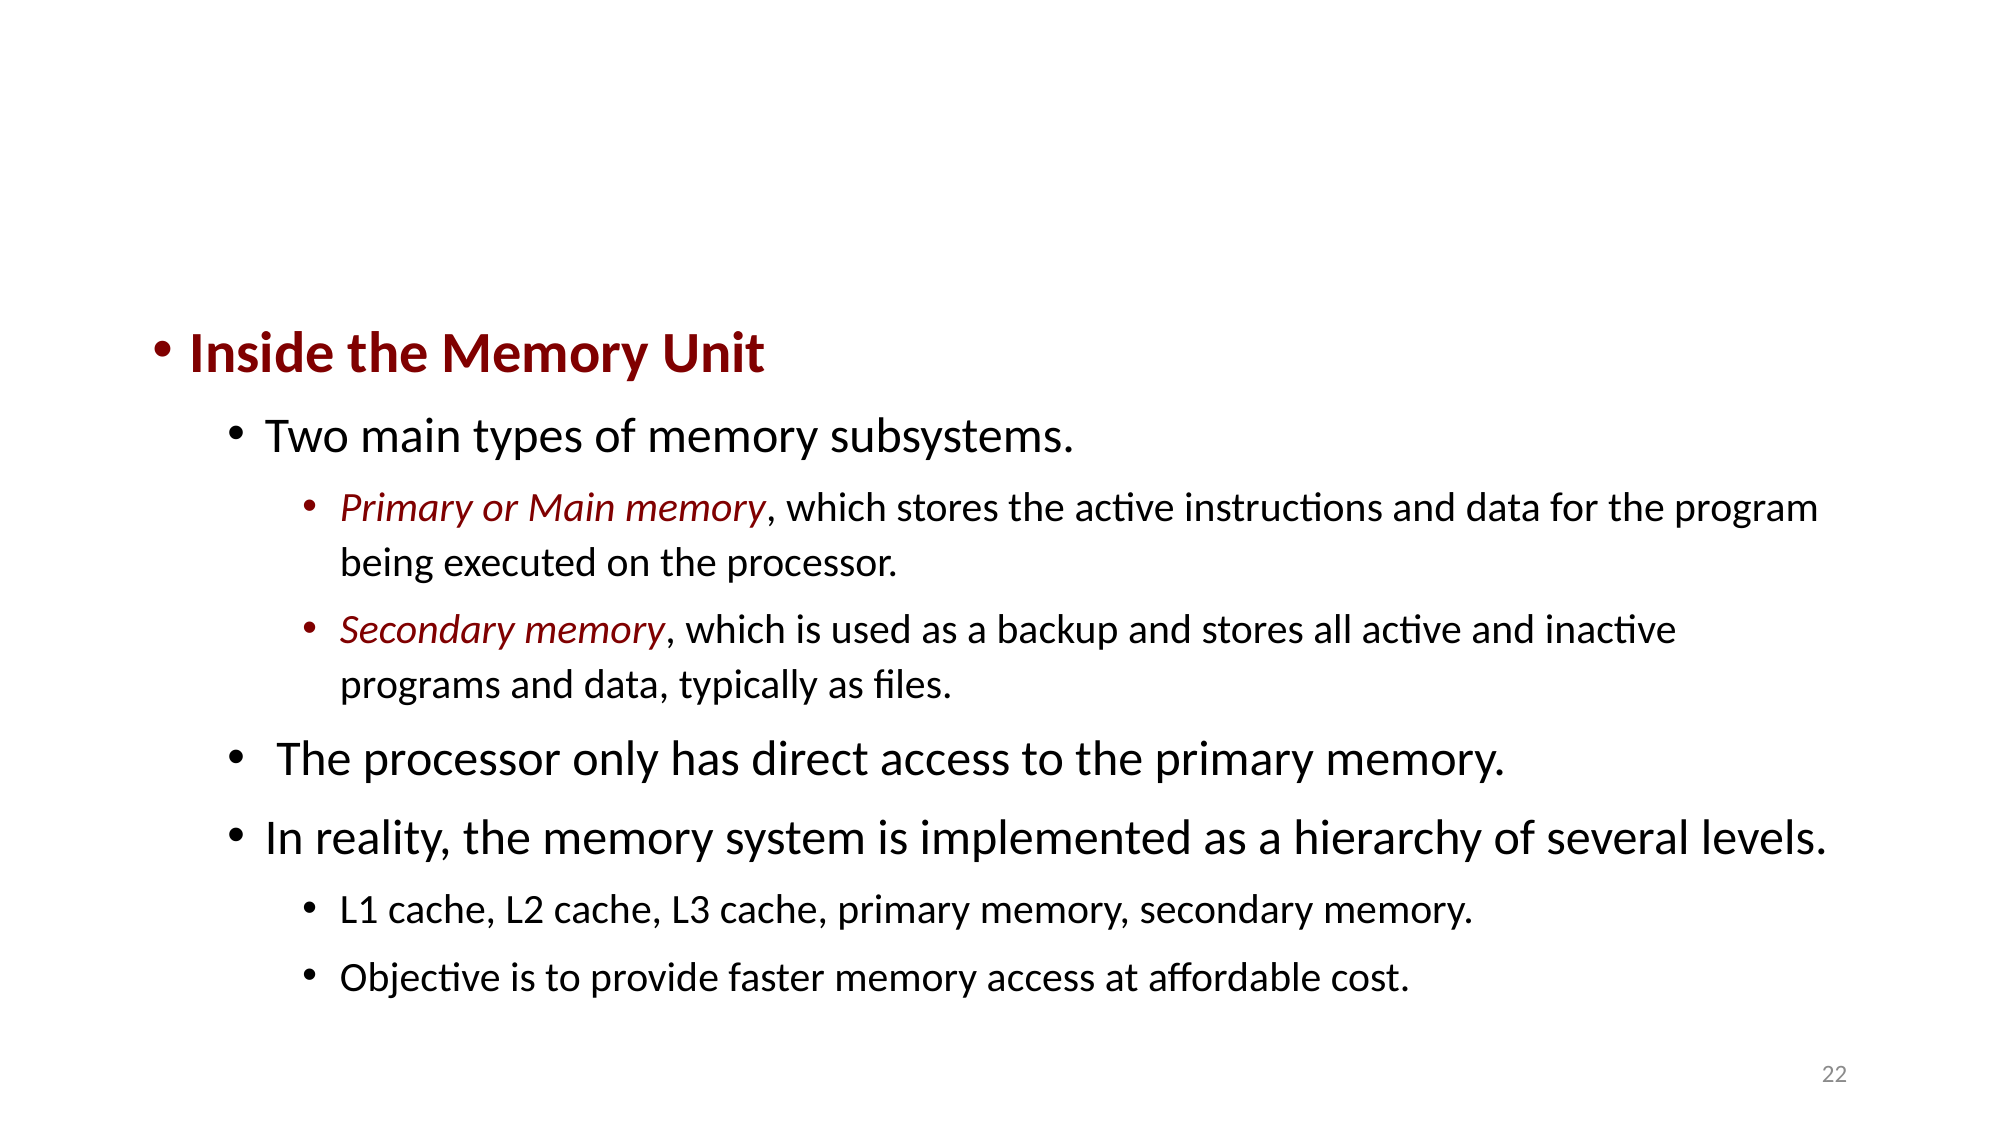

#
Inside the Memory Unit
Two main types of memory subsystems.
Primary or Main memory, which stores the active instructions and data for the program being executed on the processor.
Secondary memory, which is used as a backup and stores all active and inactive programs and data, typically as files.
 The processor only has direct access to the primary memory.
In reality, the memory system is implemented as a hierarchy of several levels.
L1 cache, L2 cache, L3 cache, primary memory, secondary memory.
Objective is to provide faster memory access at affordable cost.
22